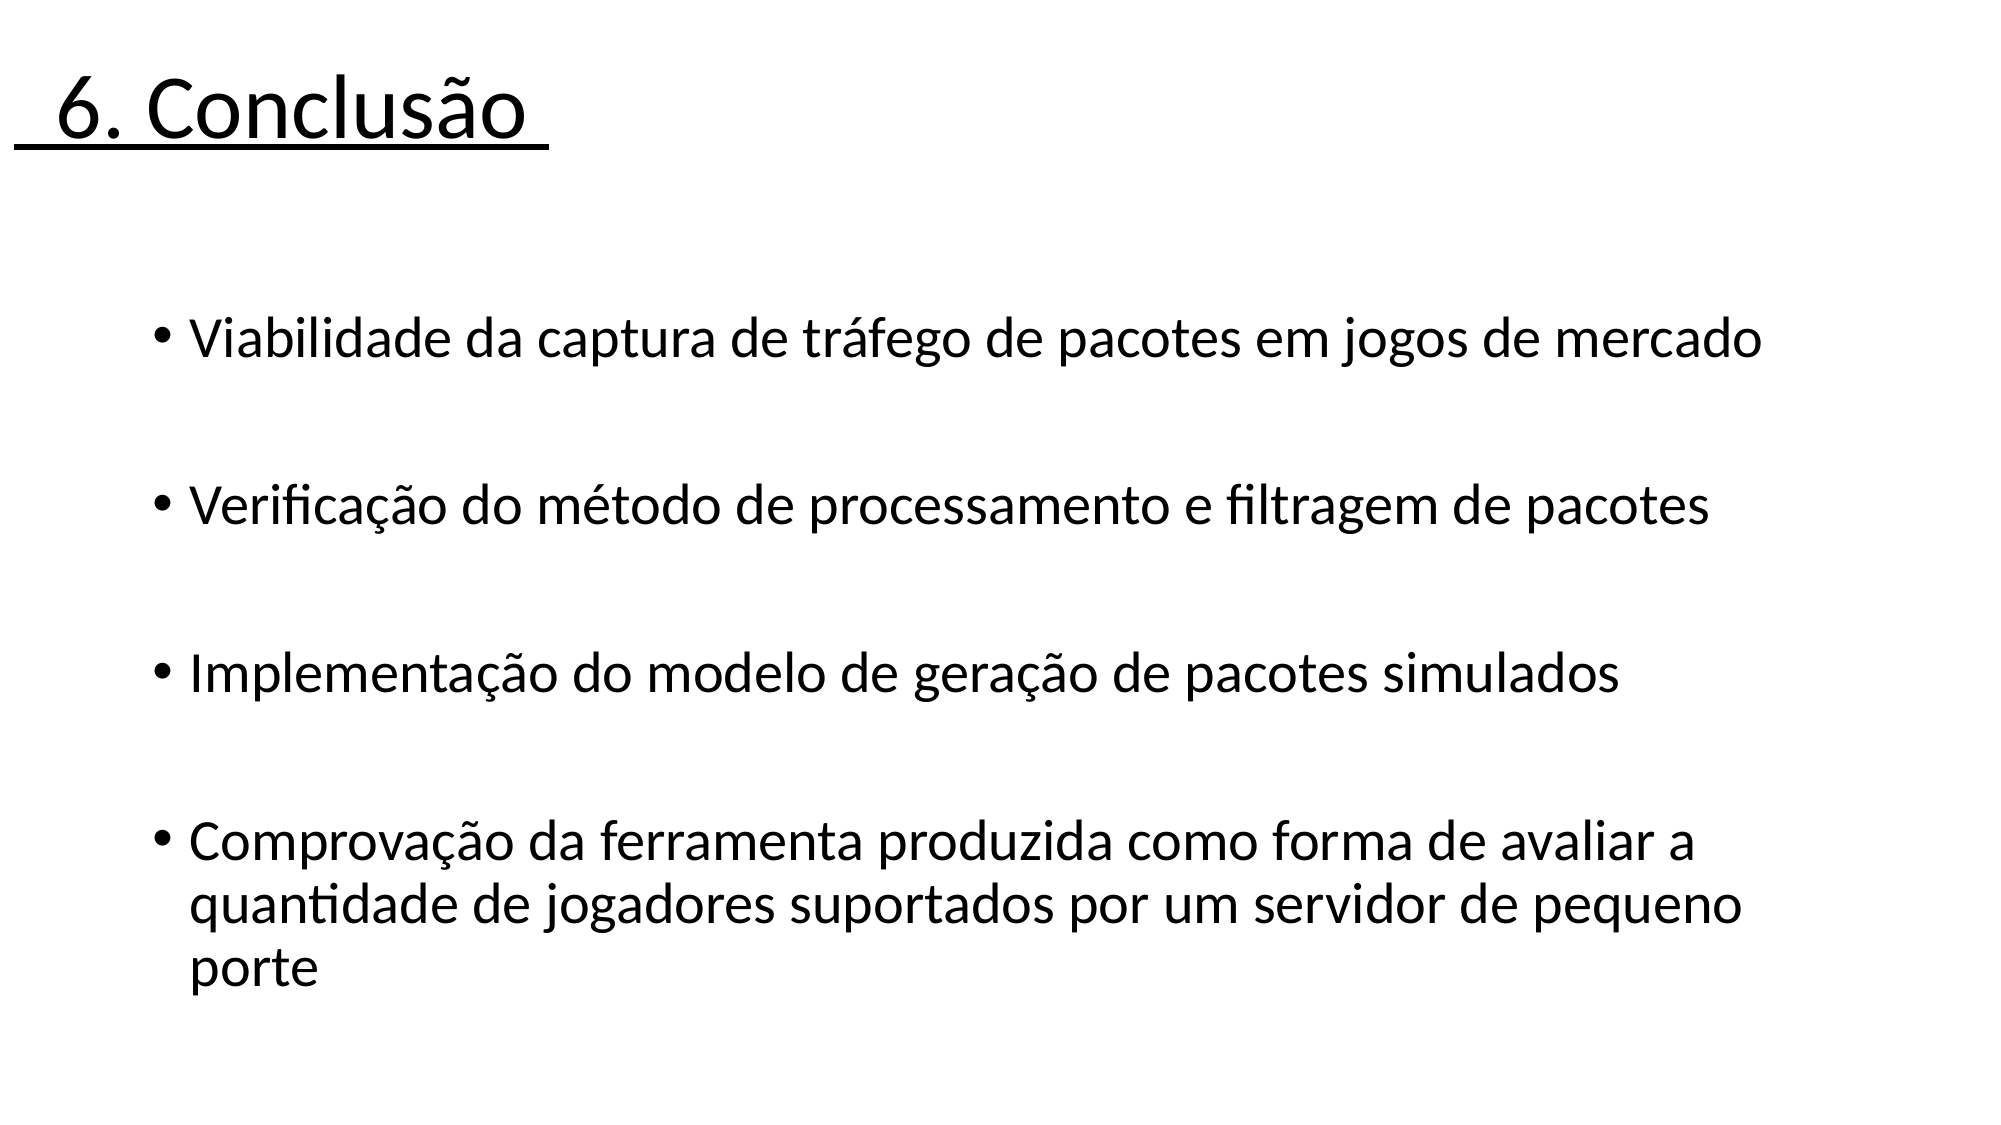

# 6. Conclusão
Viabilidade da captura de tráfego de pacotes em jogos de mercado

Verificação do método de processamento e filtragem de pacotes

Implementação do modelo de geração de pacotes simulados

Comprovação da ferramenta produzida como forma de avaliar a quantidade de jogadores suportados por um servidor de pequeno porte